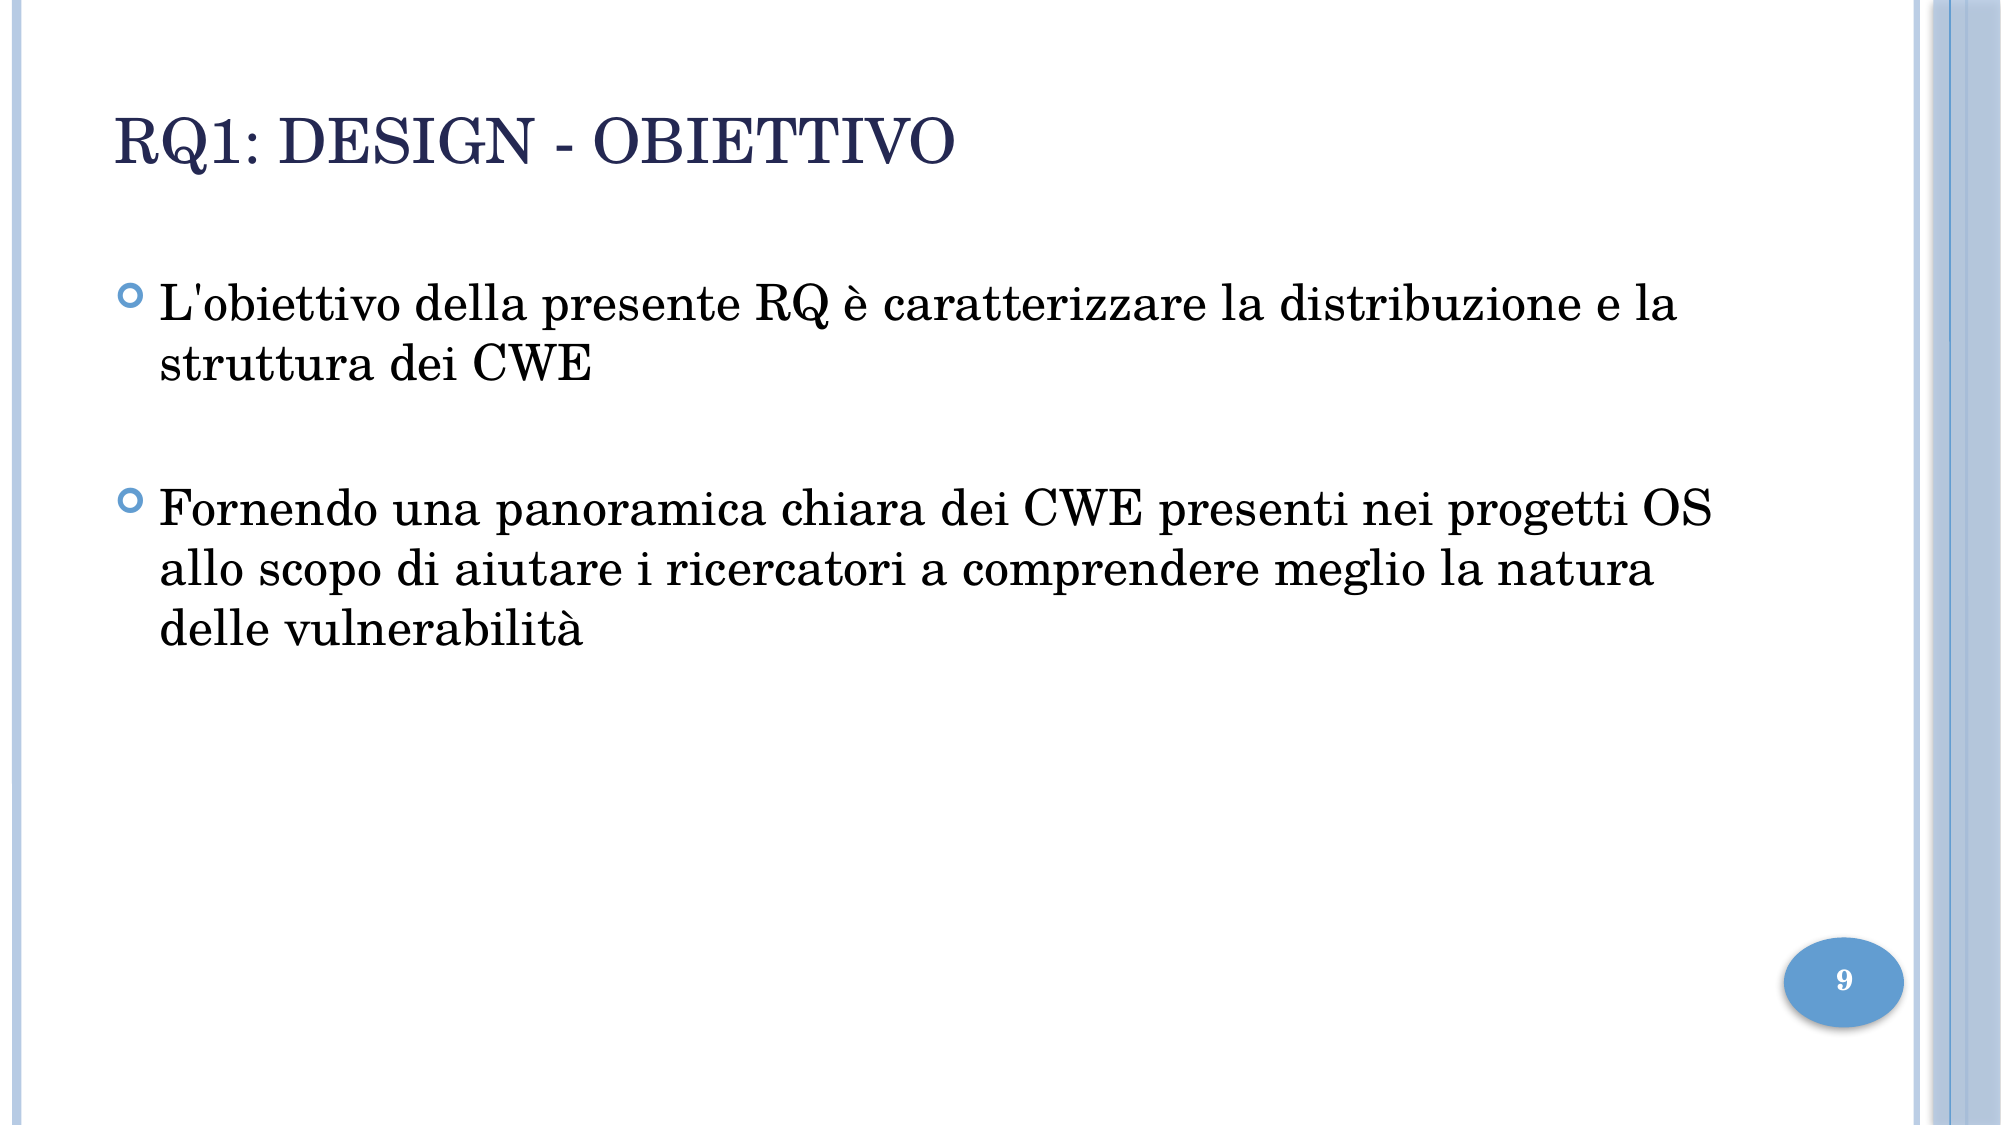

# RQ1: Design - Obiettivo
L'obiettivo della presente RQ è caratterizzare la distribuzione e la struttura dei CWE

Fornendo una panoramica chiara dei CWE presenti nei progetti OS allo scopo di aiutare i ricercatori a comprendere meglio la natura delle vulnerabilità
9